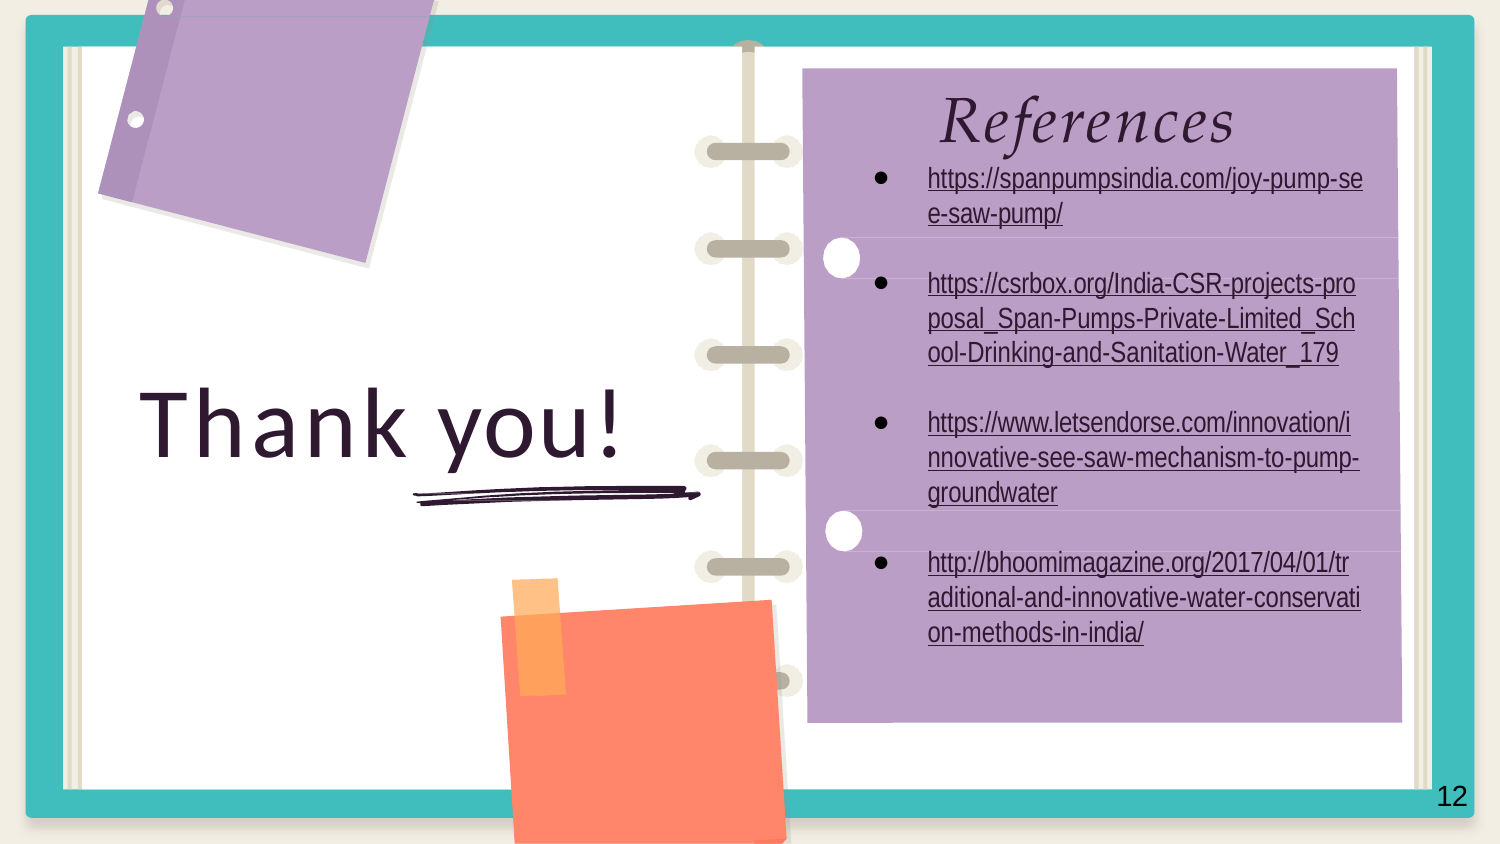

# References
https://spanpumpsindia.com/joy-pump-se e-saw-pump/
https://csrbox.org/India-CSR-projects-pro posal_Span-Pumps-Private-Limited_Sch ool-Drinking-and-Sanitation-Water_179
https://www.letsendorse.com/innovation/i nnovative-see-saw-mechanism-to-pump- groundwater
http://bhoomimagazine.org/2017/04/01/tr aditional-and-innovative-water-conservati on-methods-in-india/
Thank you!
CREDITS: This presentation template was created by Slidesgo, including icons by Flaticon, and infographics & images by Freepik
12